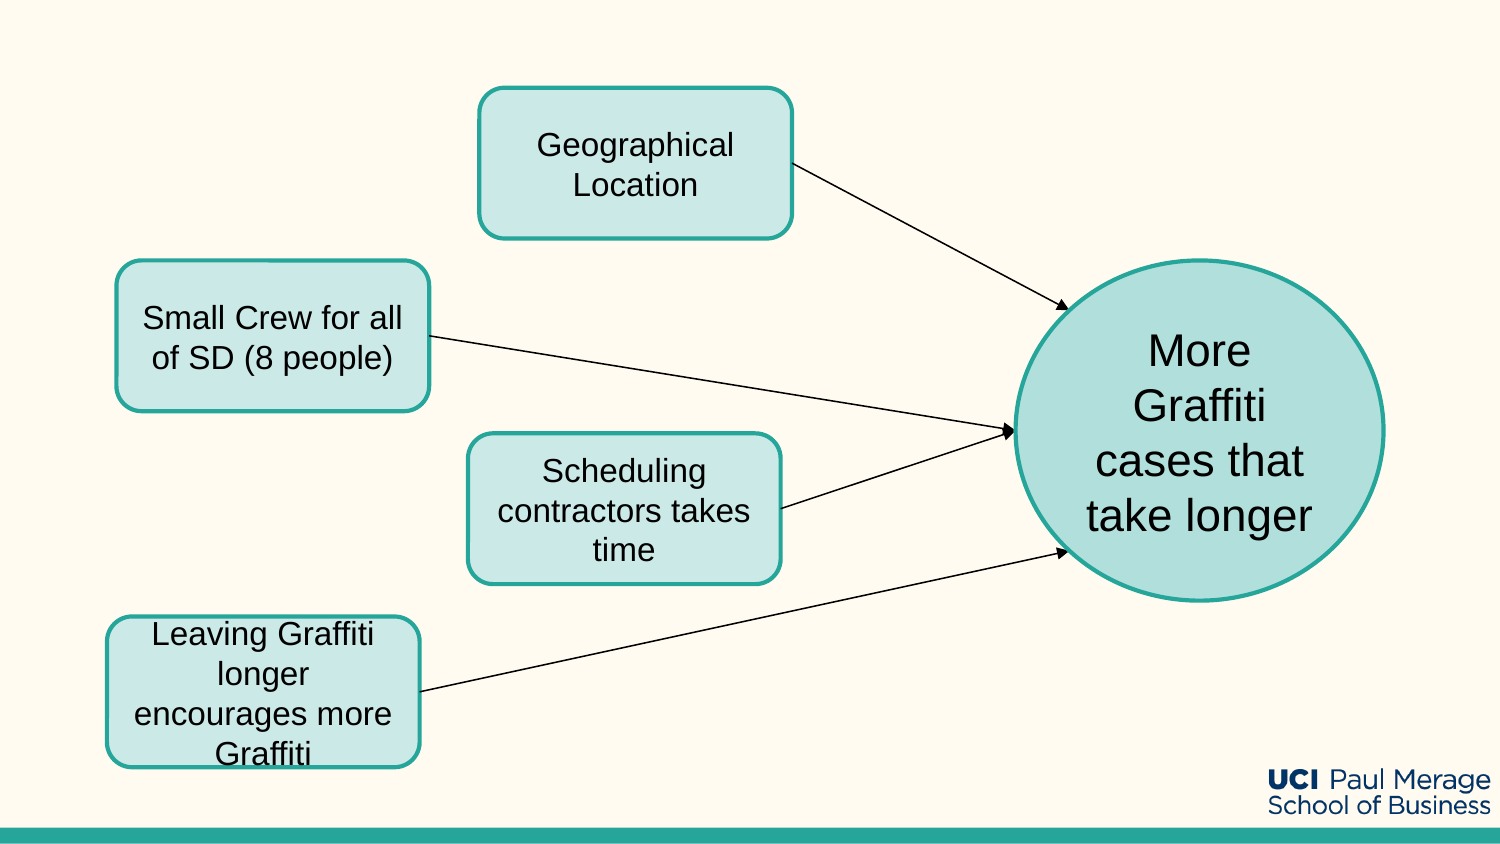

Geographical Location
Small Crew for all of SD (8 people)
More Graffiti cases that take longer
Scheduling contractors takes time
Leaving Graffiti longer encourages more Graffiti